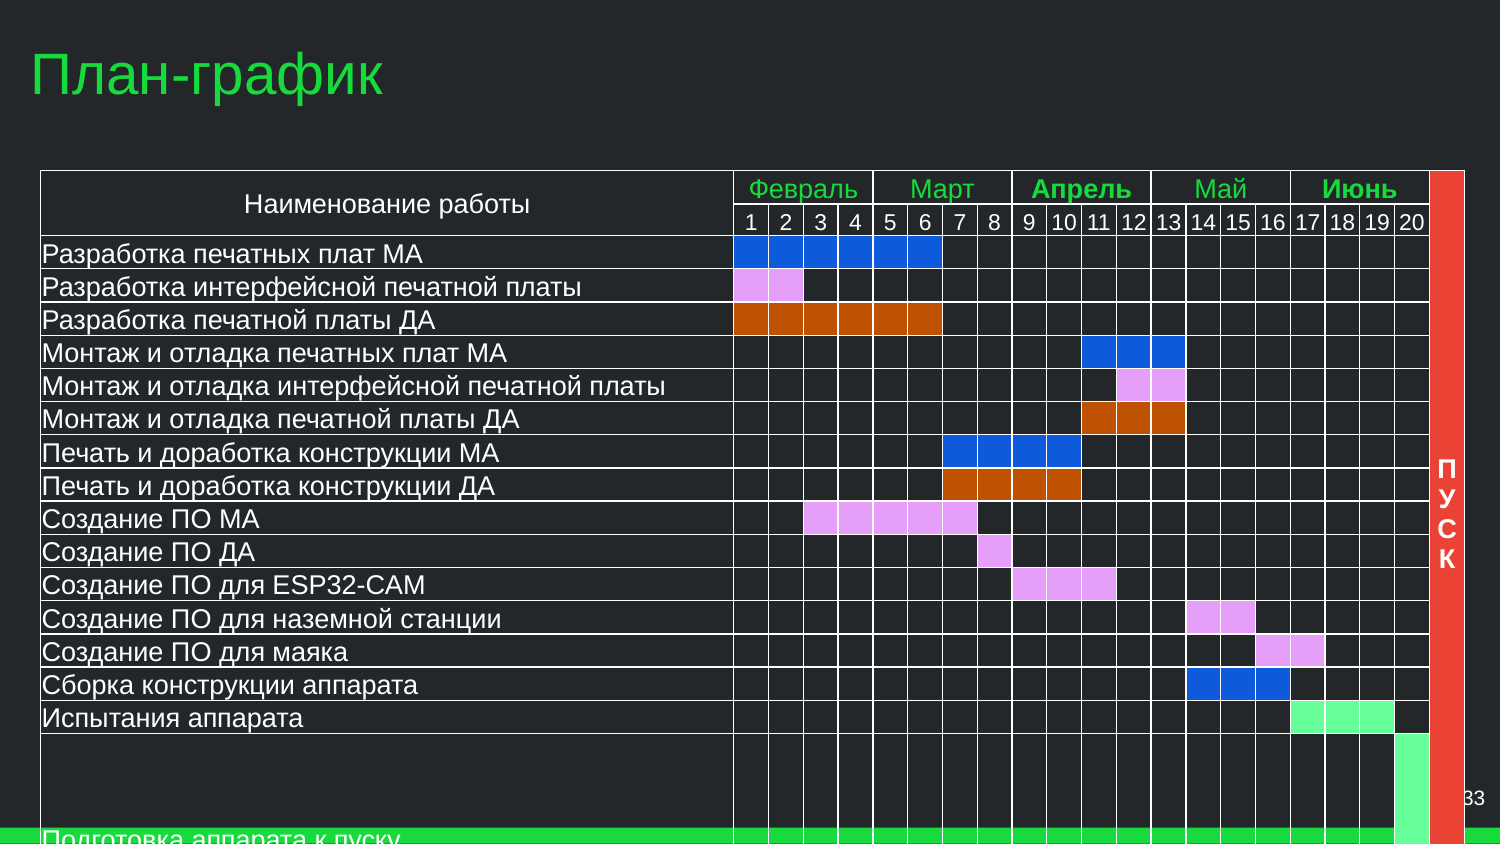

# План-график
| Наименование работы | Февраль |  |  |  | Март |  |  |  | Апрель |  |  |  | Май |  |  |  | Июнь |  |  |  | ПУСК |
| --- | --- | --- | --- | --- | --- | --- | --- | --- | --- | --- | --- | --- | --- | --- | --- | --- | --- | --- | --- | --- | --- |
|  | 1 | 2 | 3 | 4 | 5 | 6 | 7 | 8 | 9 | 10 | 11 | 12 | 13 | 14 | 15 | 16 | 17 | 18 | 19 | 20 |  |
| Разработка печатных плат МА |  |  |  |  |  |  |  |  |  |  |  |  |  |  |  |  |  |  |  |  |  |
| Разработка интерфейсной печатной платы |  |  |  |  |  |  |  |  |  |  |  |  |  |  |  |  |  |  |  |  |  |
| Разработка печатной платы ДА |  |  |  |  |  |  |  |  |  |  |  |  |  |  |  |  |  |  |  |  |  |
| Монтаж и отладка печатных плат МА |  |  |  |  |  |  |  |  |  |  |  |  |  |  |  |  |  |  |  |  |  |
| Монтаж и отладка интерфейсной печатной платы |  |  |  |  |  |  |  |  |  |  |  |  |  |  |  |  |  |  |  |  |  |
| Монтаж и отладка печатной платы ДА |  |  |  |  |  |  |  |  |  |  |  |  |  |  |  |  |  |  |  |  |  |
| Печать и доработка конструкции МА |  |  |  |  |  |  |  |  |  |  |  |  |  |  |  |  |  |  |  |  |  |
| Печать и доработка конструкции ДА |  |  |  |  |  |  |  |  |  |  |  |  |  |  |  |  |  |  |  |  |  |
| Создание ПО МА |  |  |  |  |  |  |  |  |  |  |  |  |  |  |  |  |  |  |  |  |  |
| Создание ПО ДА |  |  |  |  |  |  |  |  |  |  |  |  |  |  |  |  |  |  |  |  |  |
| Создание ПО для ESP32-CAM |  |  |  |  |  |  |  |  |  |  |  |  |  |  |  |  |  |  |  |  |  |
| Создание ПО для наземной станции |  |  |  |  |  |  |  |  |  |  |  |  |  |  |  |  |  |  |  |  |  |
| Создание ПО для маяка |  |  |  |  |  |  |  |  |  |  |  |  |  |  |  |  |  |  |  |  |  |
| Сборка конструкции аппарата |  |  |  |  |  |  |  |  |  |  |  |  |  |  |  |  |  |  |  |  |  |
| Испытания аппарата |  |  |  |  |  |  |  |  |  |  |  |  |  |  |  |  |  |  |  |  |  |
| Подготовка аппарата к пуску |  |  |  |  |  |  |  |  |  |  |  |  |  |  |  |  |  |  |  |  |  |
33